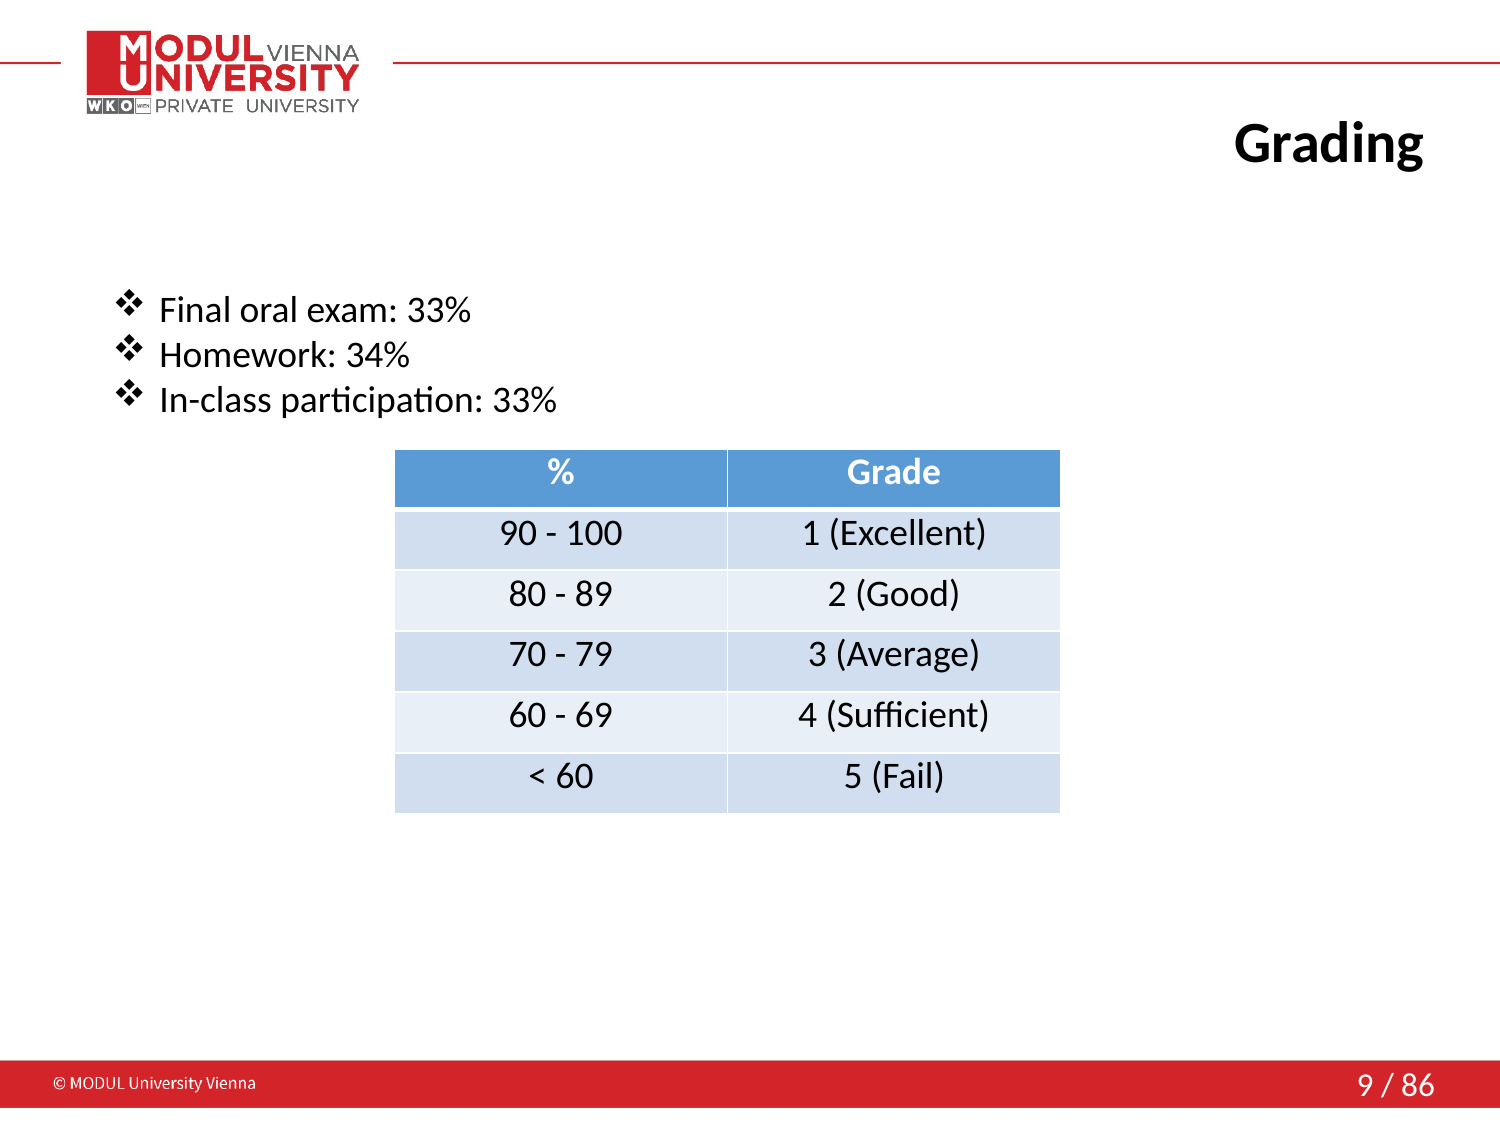

# Grading
Final oral exam: 33%
Homework: 34%
In-class participation: 33%

| % | Grade |
| --- | --- |
| 90 - 100 | 1 (Excellent) |
| 80 - 89 | 2 (Good) |
| 70 - 79 | 3 (Average) |
| 60 - 69 | 4 (Sufficient) |
| < 60 | 5 (Fail) |